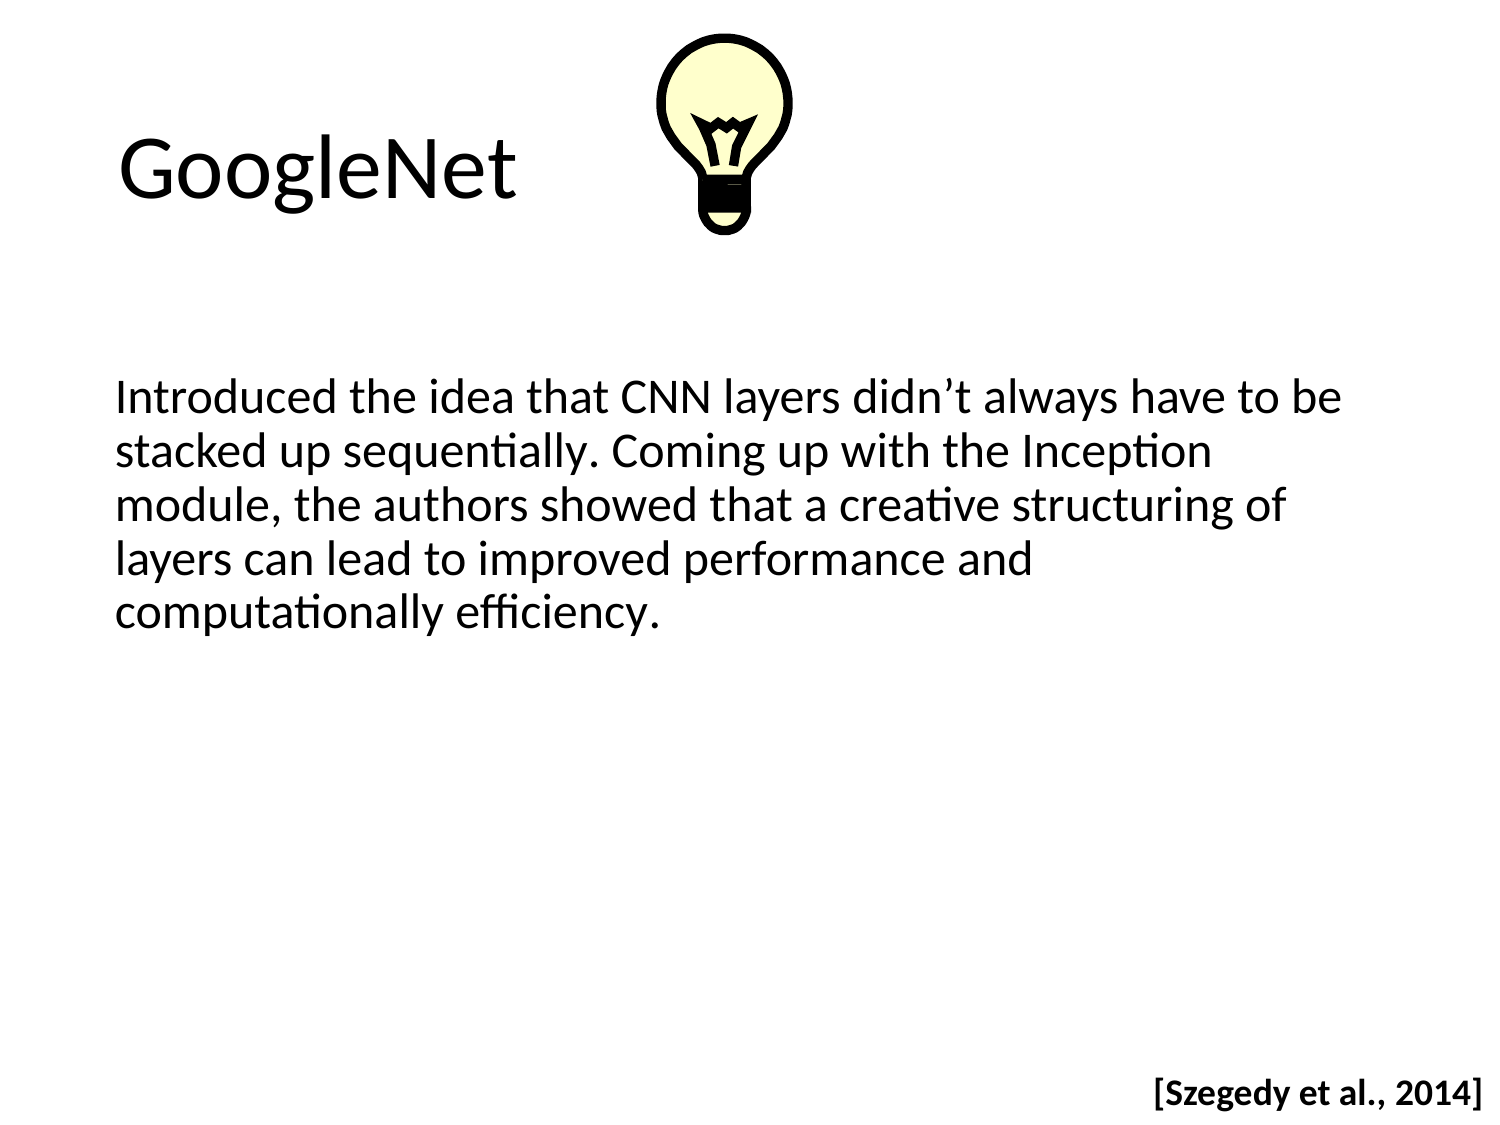

# GoogleNet
Introduced the idea that CNN layers didn’t always have to be stacked up sequentially. Coming up with the Inception module, the authors showed that a creative structuring of layers can lead to improved performance and computationally efficiency.

 [Szegedy et al., 2014]